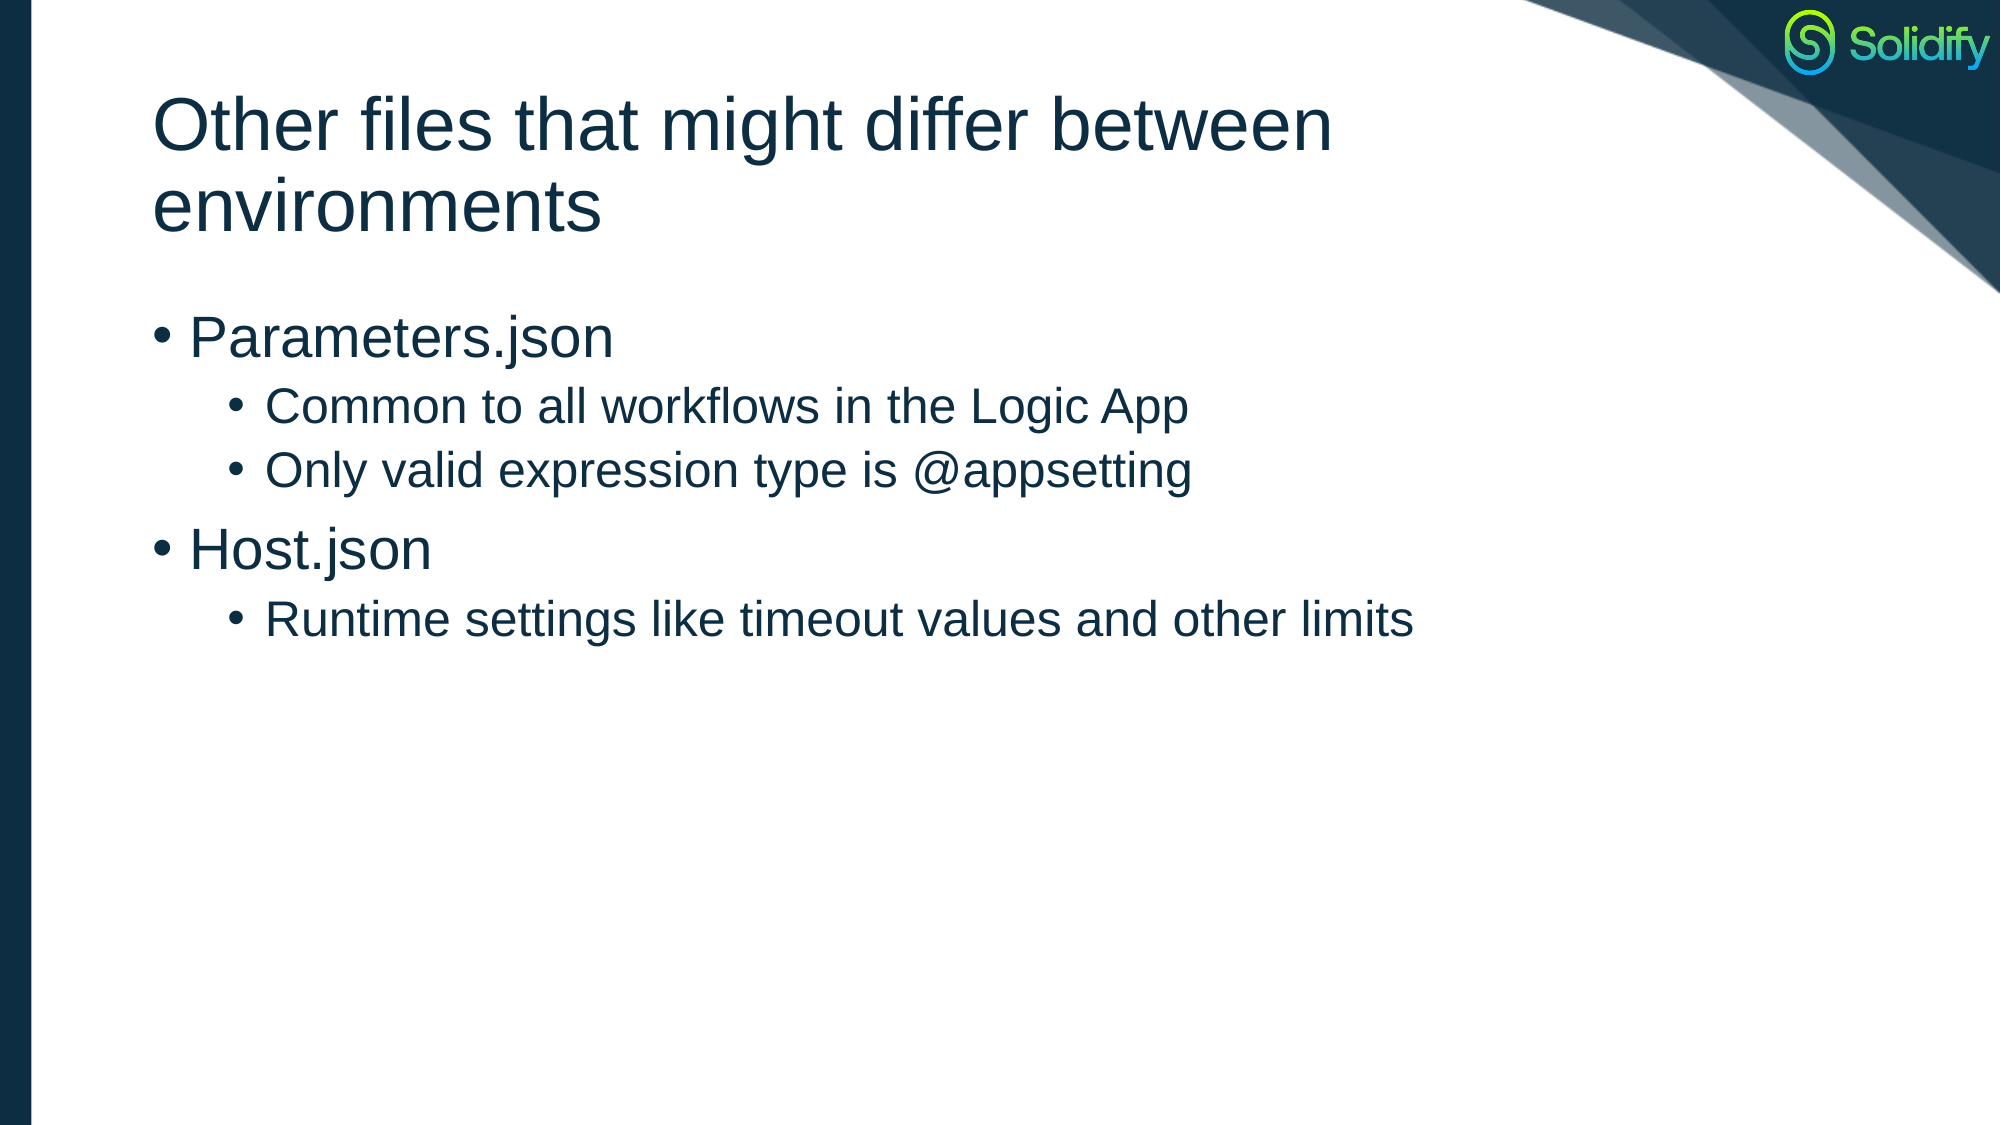

# Other files that might differ between environments
Parameters.json
Common to all workflows in the Logic App
Only valid expression type is @appsetting
Host.json
Runtime settings like timeout values and other limits